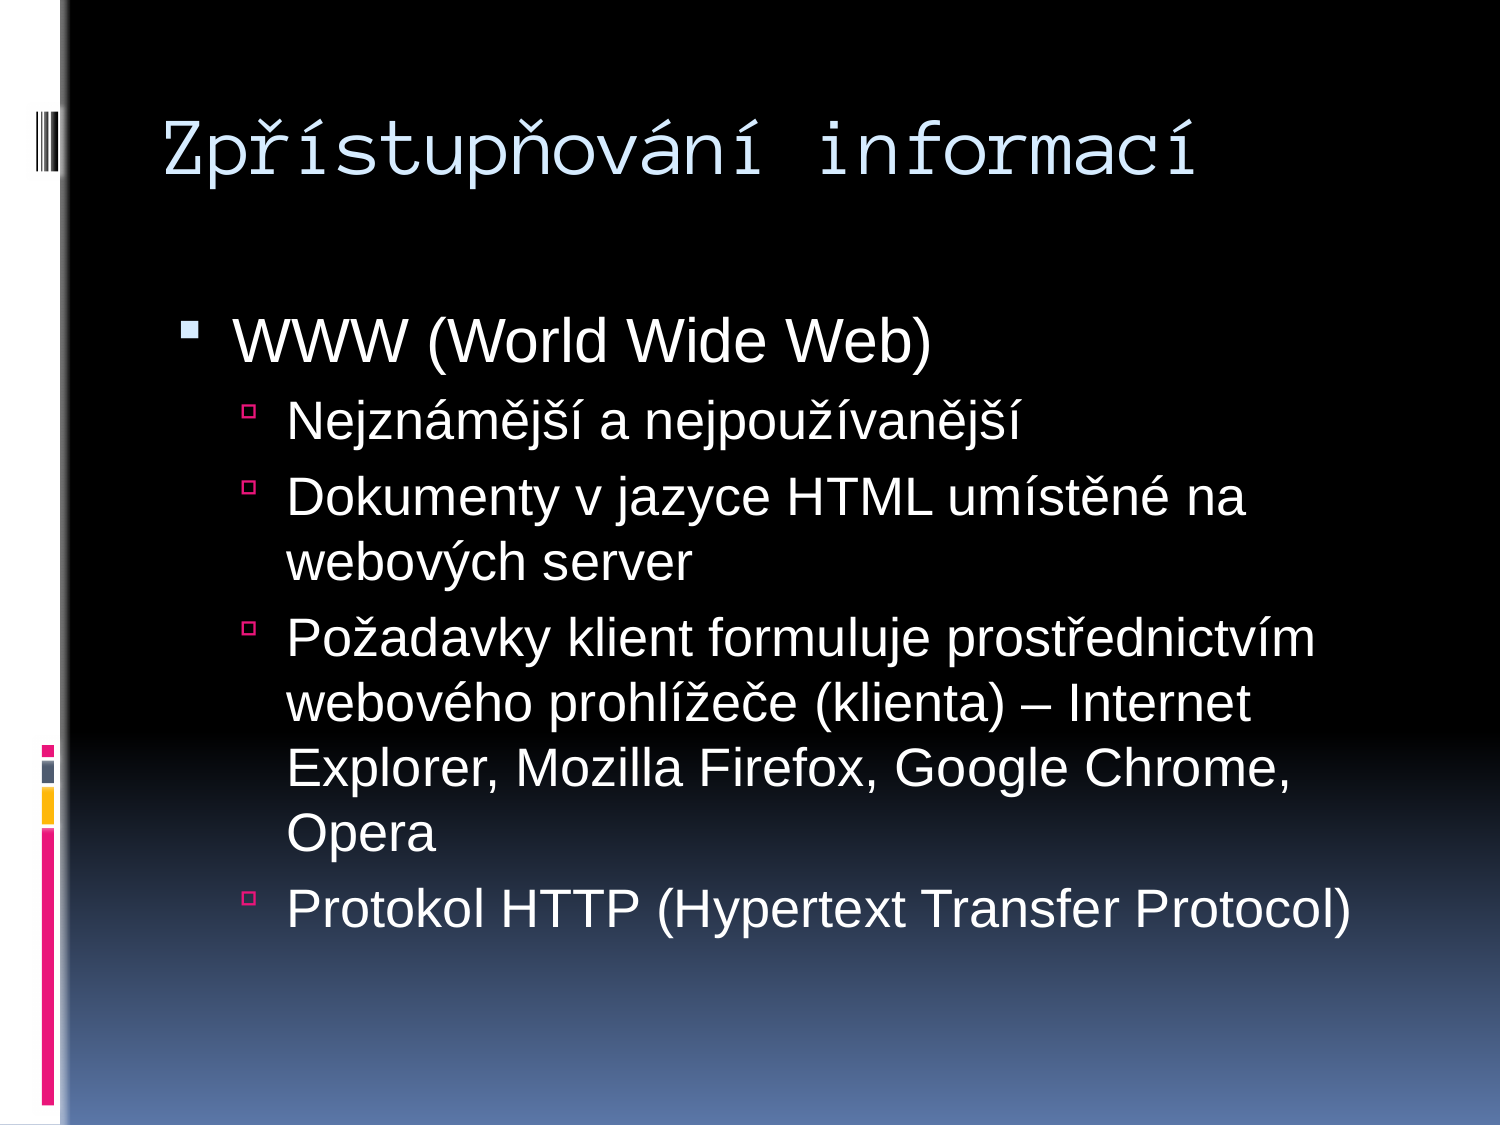

# Zpřístupňování informací
WWW (World Wide Web)
Nejznámější a nejpoužívanější
Dokumenty v jazyce HTML umístěné na webových server
Požadavky klient formuluje prostřednictvím webového prohlížeče (klienta) – Internet Explorer, Mozilla Firefox, Google Chrome, Opera
Protokol HTTP (Hypertext Transfer Protocol)